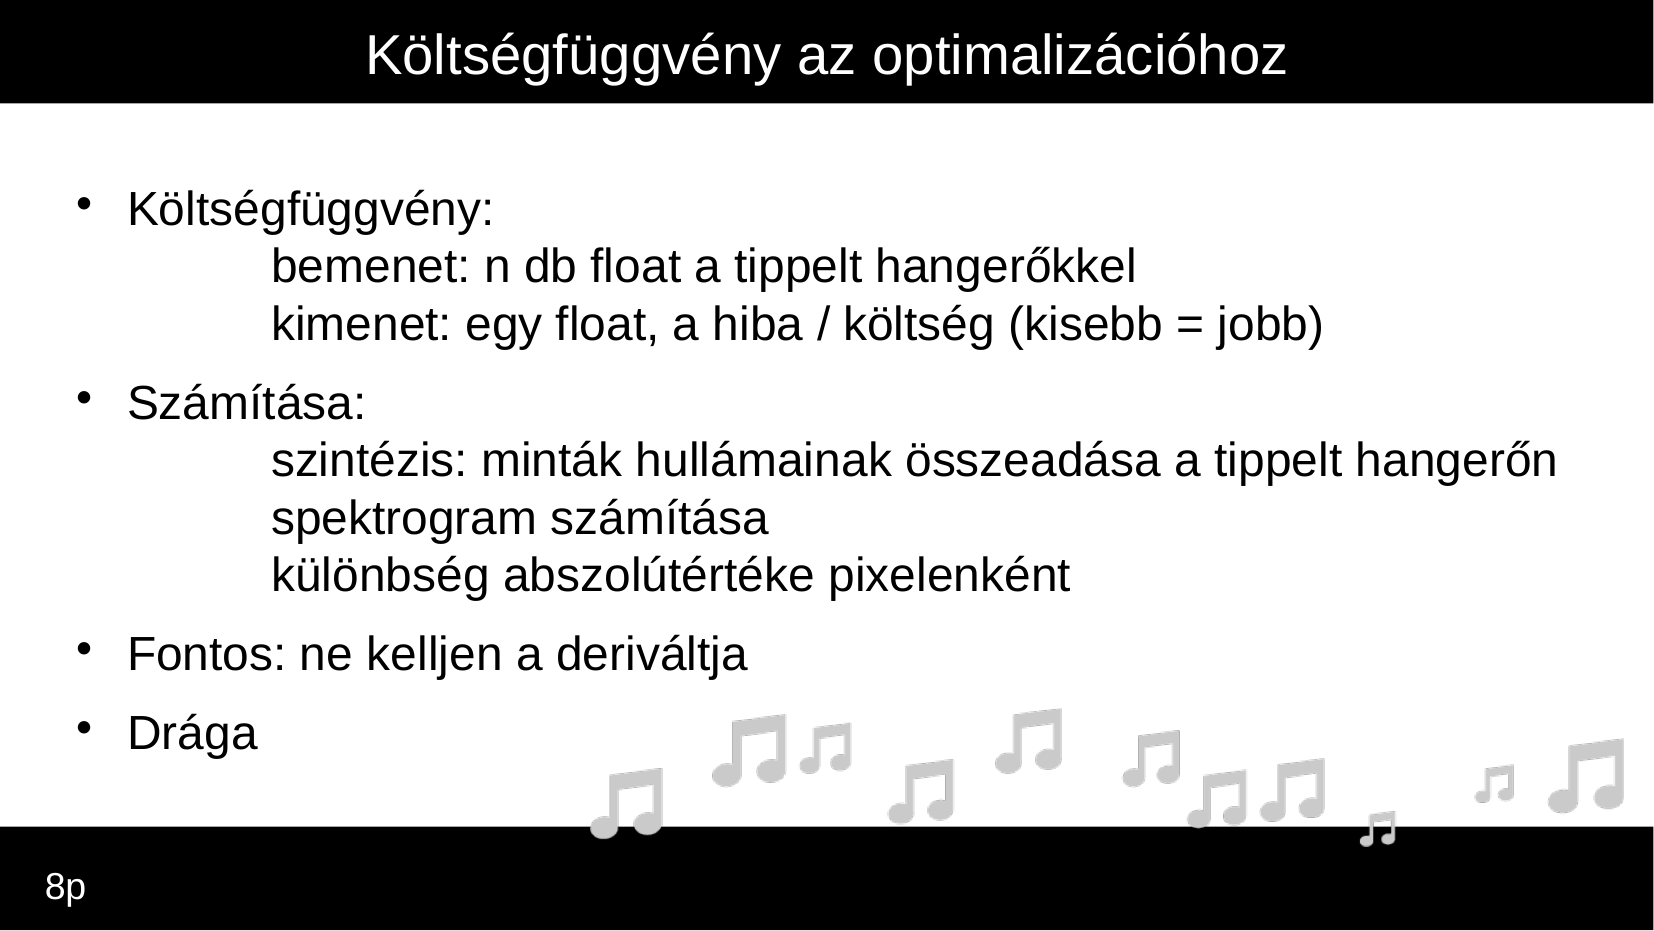

# Költségfüggvény az optimalizációhoz
Költségfüggvény:
	bemenet: n db float a tippelt hangerőkkel
	kimenet: egy float, a hiba / költség (kisebb = jobb)
Számítása:
	szintézis: minták hullámainak összeadása a tippelt hangerőn
	spektrogram számítása
	különbség abszolútértéke pixelenként
Fontos: ne kelljen a deriváltja
Drága
8p